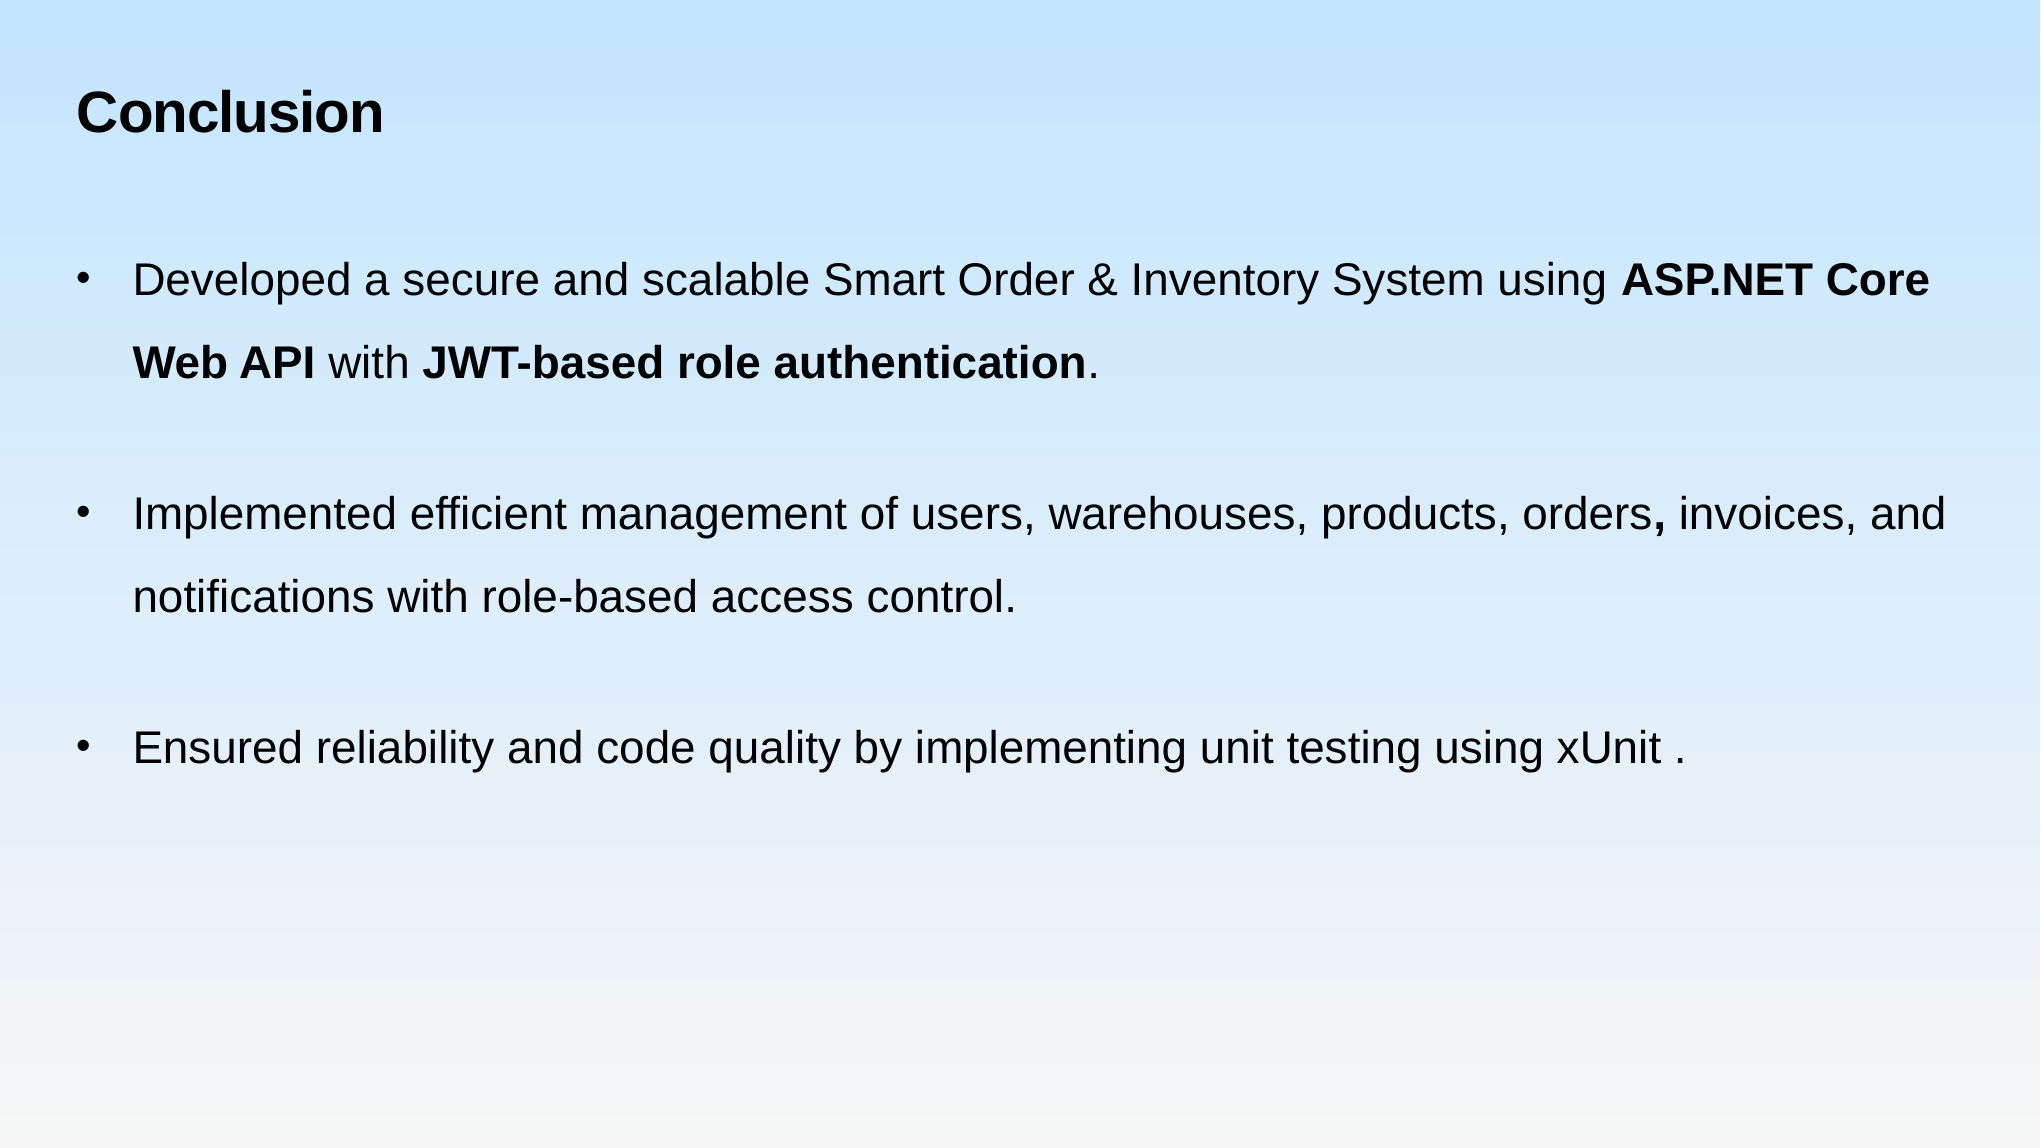

# Conclusion
Developed a secure and scalable Smart Order & Inventory System using ASP.NET Core Web API with JWT-based role authentication.
Implemented efficient management of users, warehouses, products, orders, invoices, and notifications with role-based access control.
Ensured reliability and code quality by implementing unit testing using xUnit .